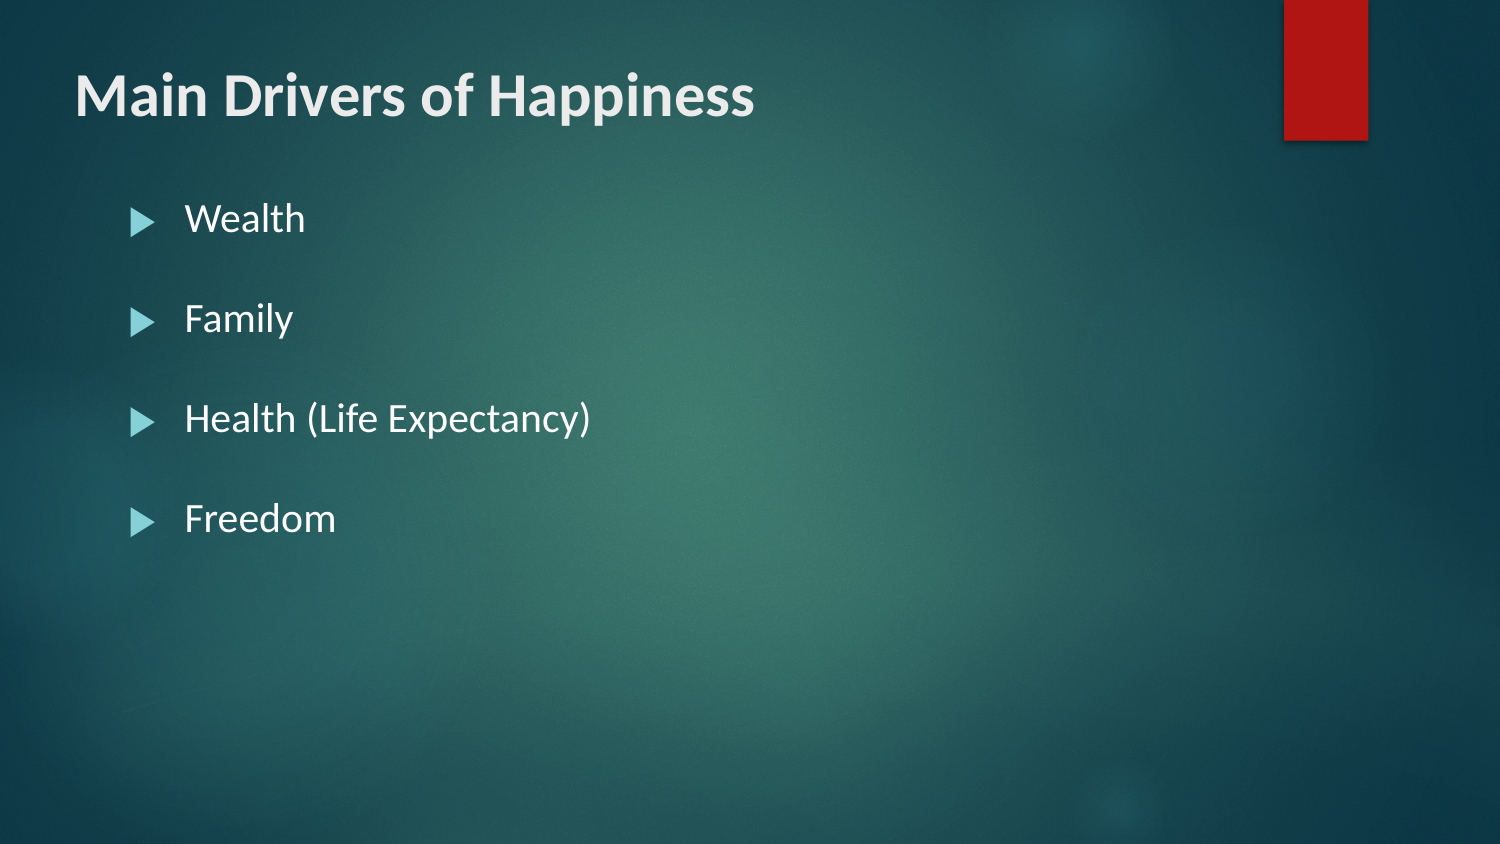

# Main Drivers of Happiness
Wealth

Family

Health (Life Expectancy)

Freedom